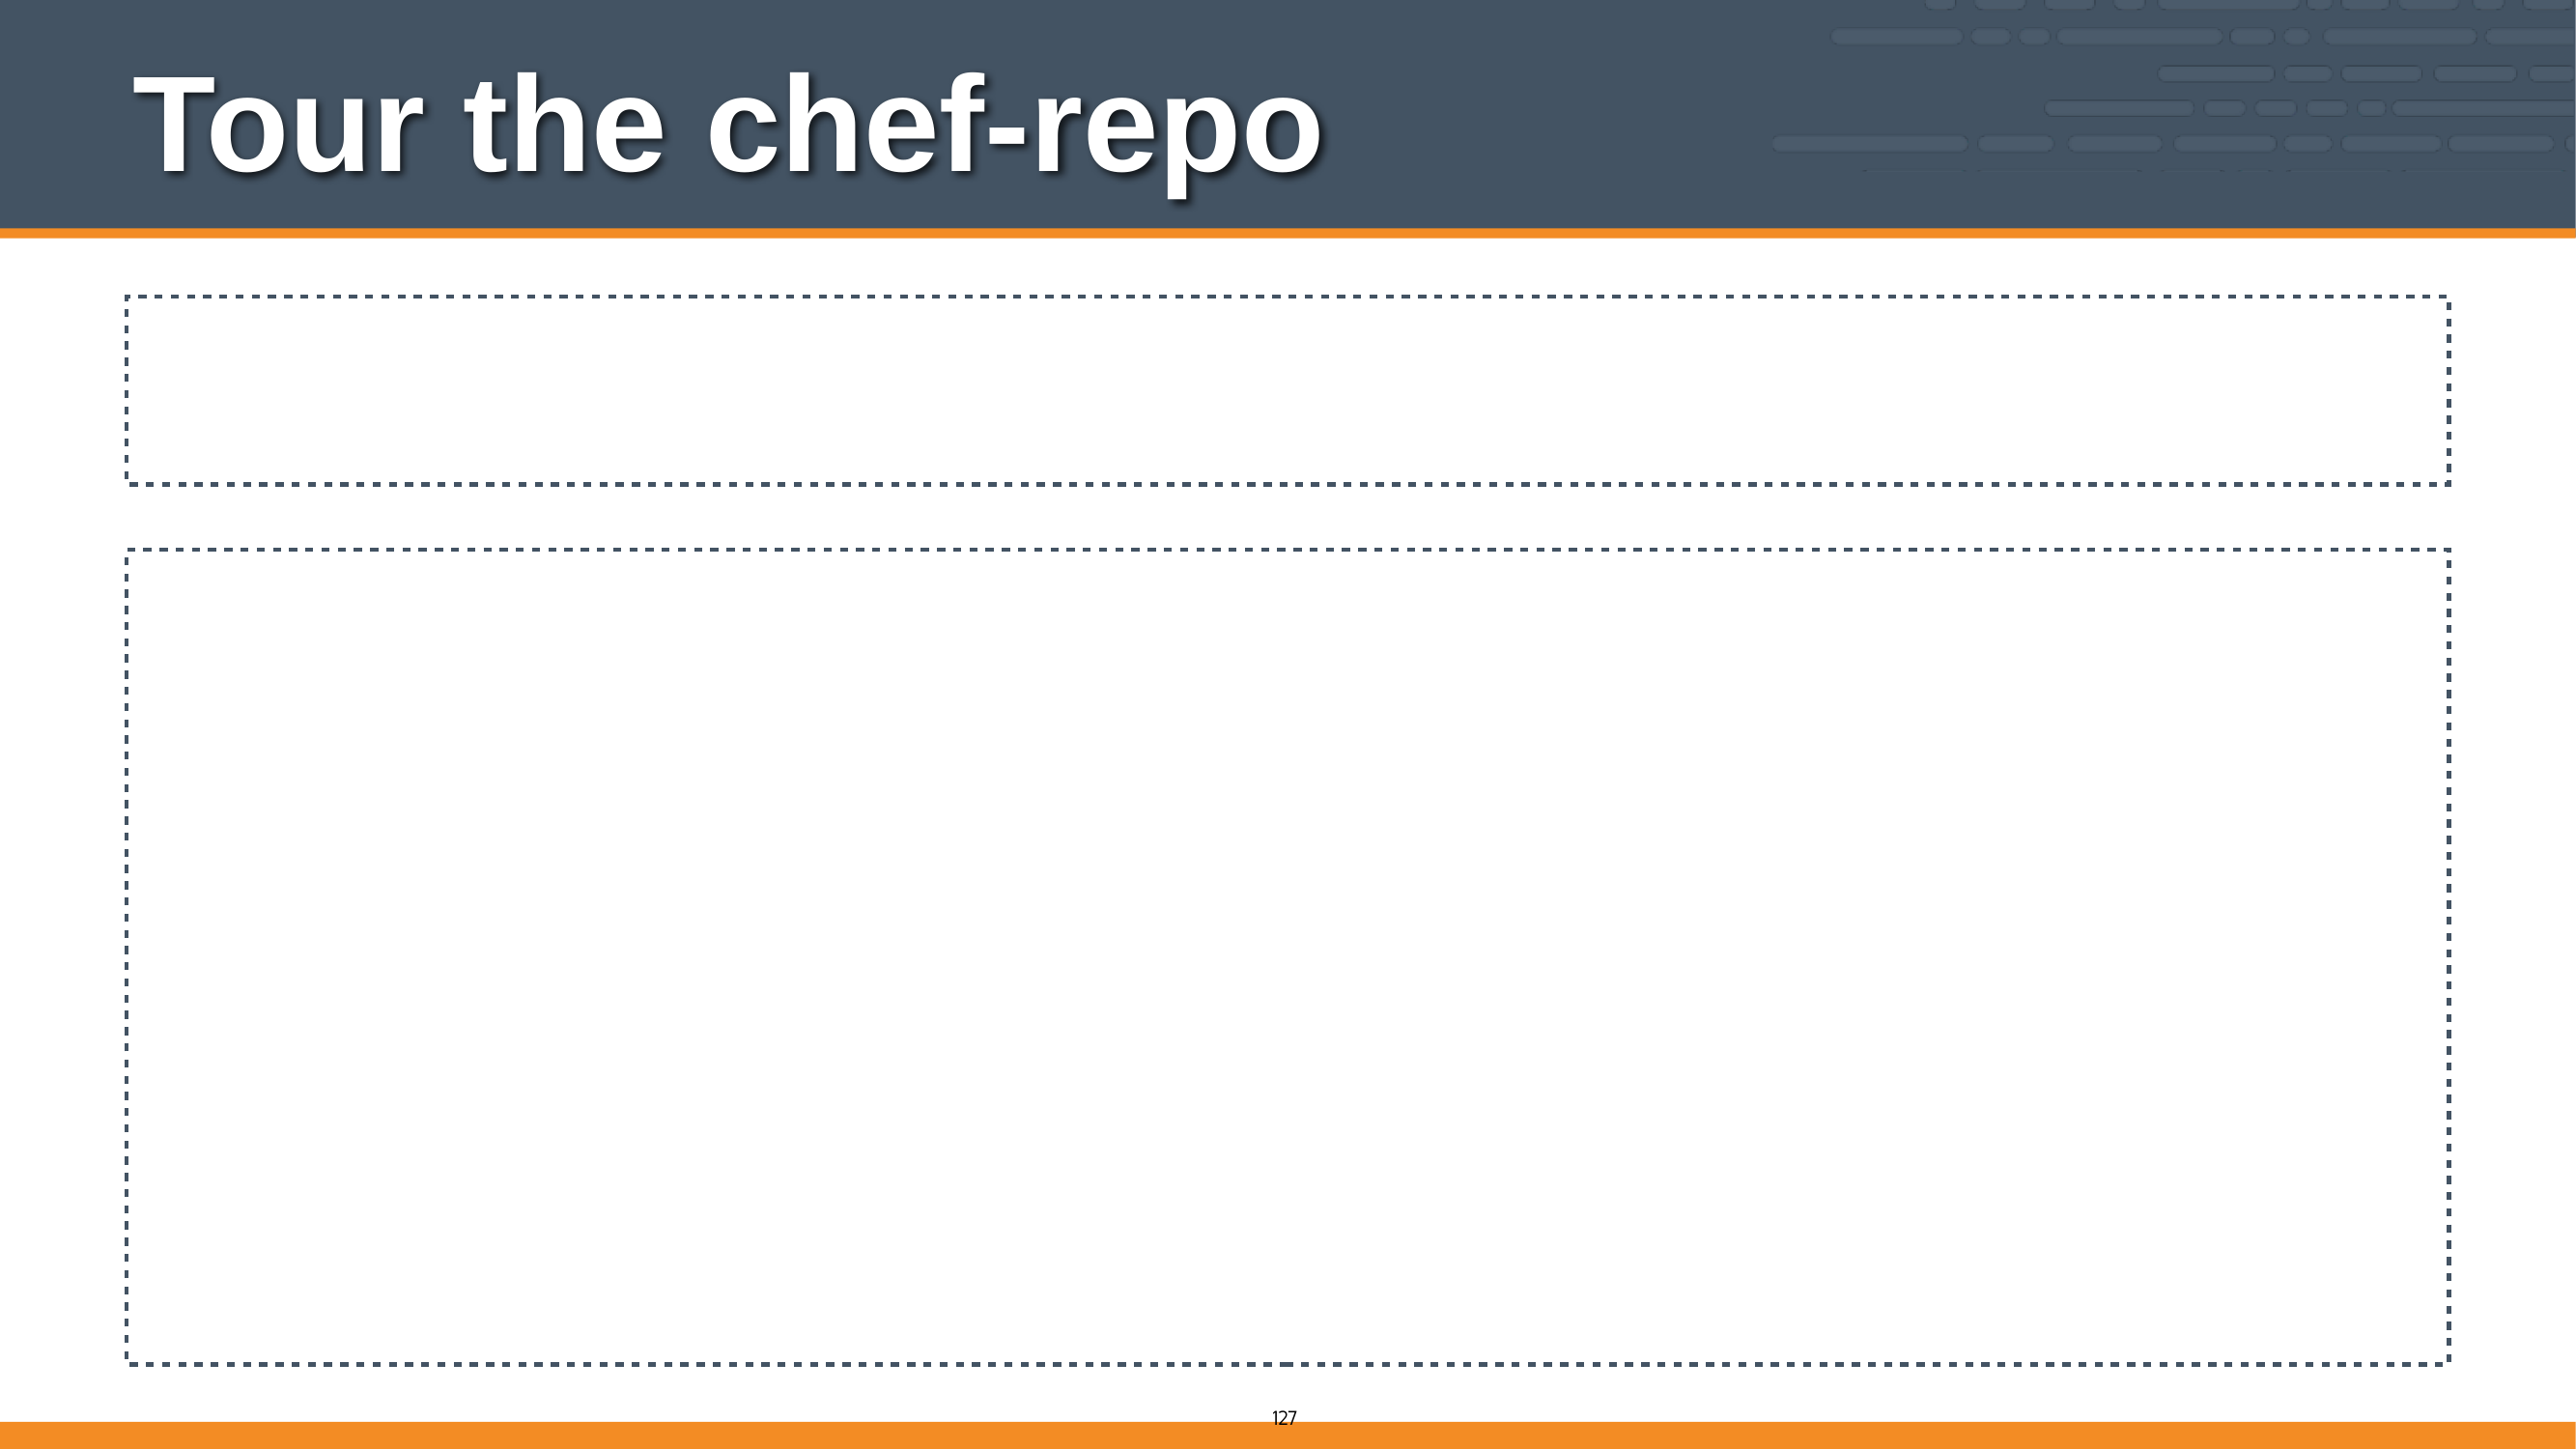

# Tour the chef-repo
$ ls -al
total 40
drwxr-xr-x@ 11 opscode  opscode   374 Dec 15 09:42 .
drwxr-xr-x+ 92 opscode  opscode  3128 Dec 15 09:43 ..
drwxr-xr-x@  5 opscode  opscode   170 Dec 15  2013 .chef
-rw-r--r--@  1 opscode  opscode   495 Dec 15  2013 .gitignore
-rw-r--r--@  1 opscode  opscode  2416 Dec 15  2013 README.md
-rw-r--r--@  1 opscode  opscode  3567 Dec 15  2013 Vagrantfile
-rw-r--r--@  1 opscode  opscode   588 Dec 15  2013 chefignore
drwxr-xr-x@  3 opscode  opscode   102 Dec 15  2013 cookbooks
drwxr-xr-x@  3 opscode  opscode   102 Dec 15  2013 roles
127